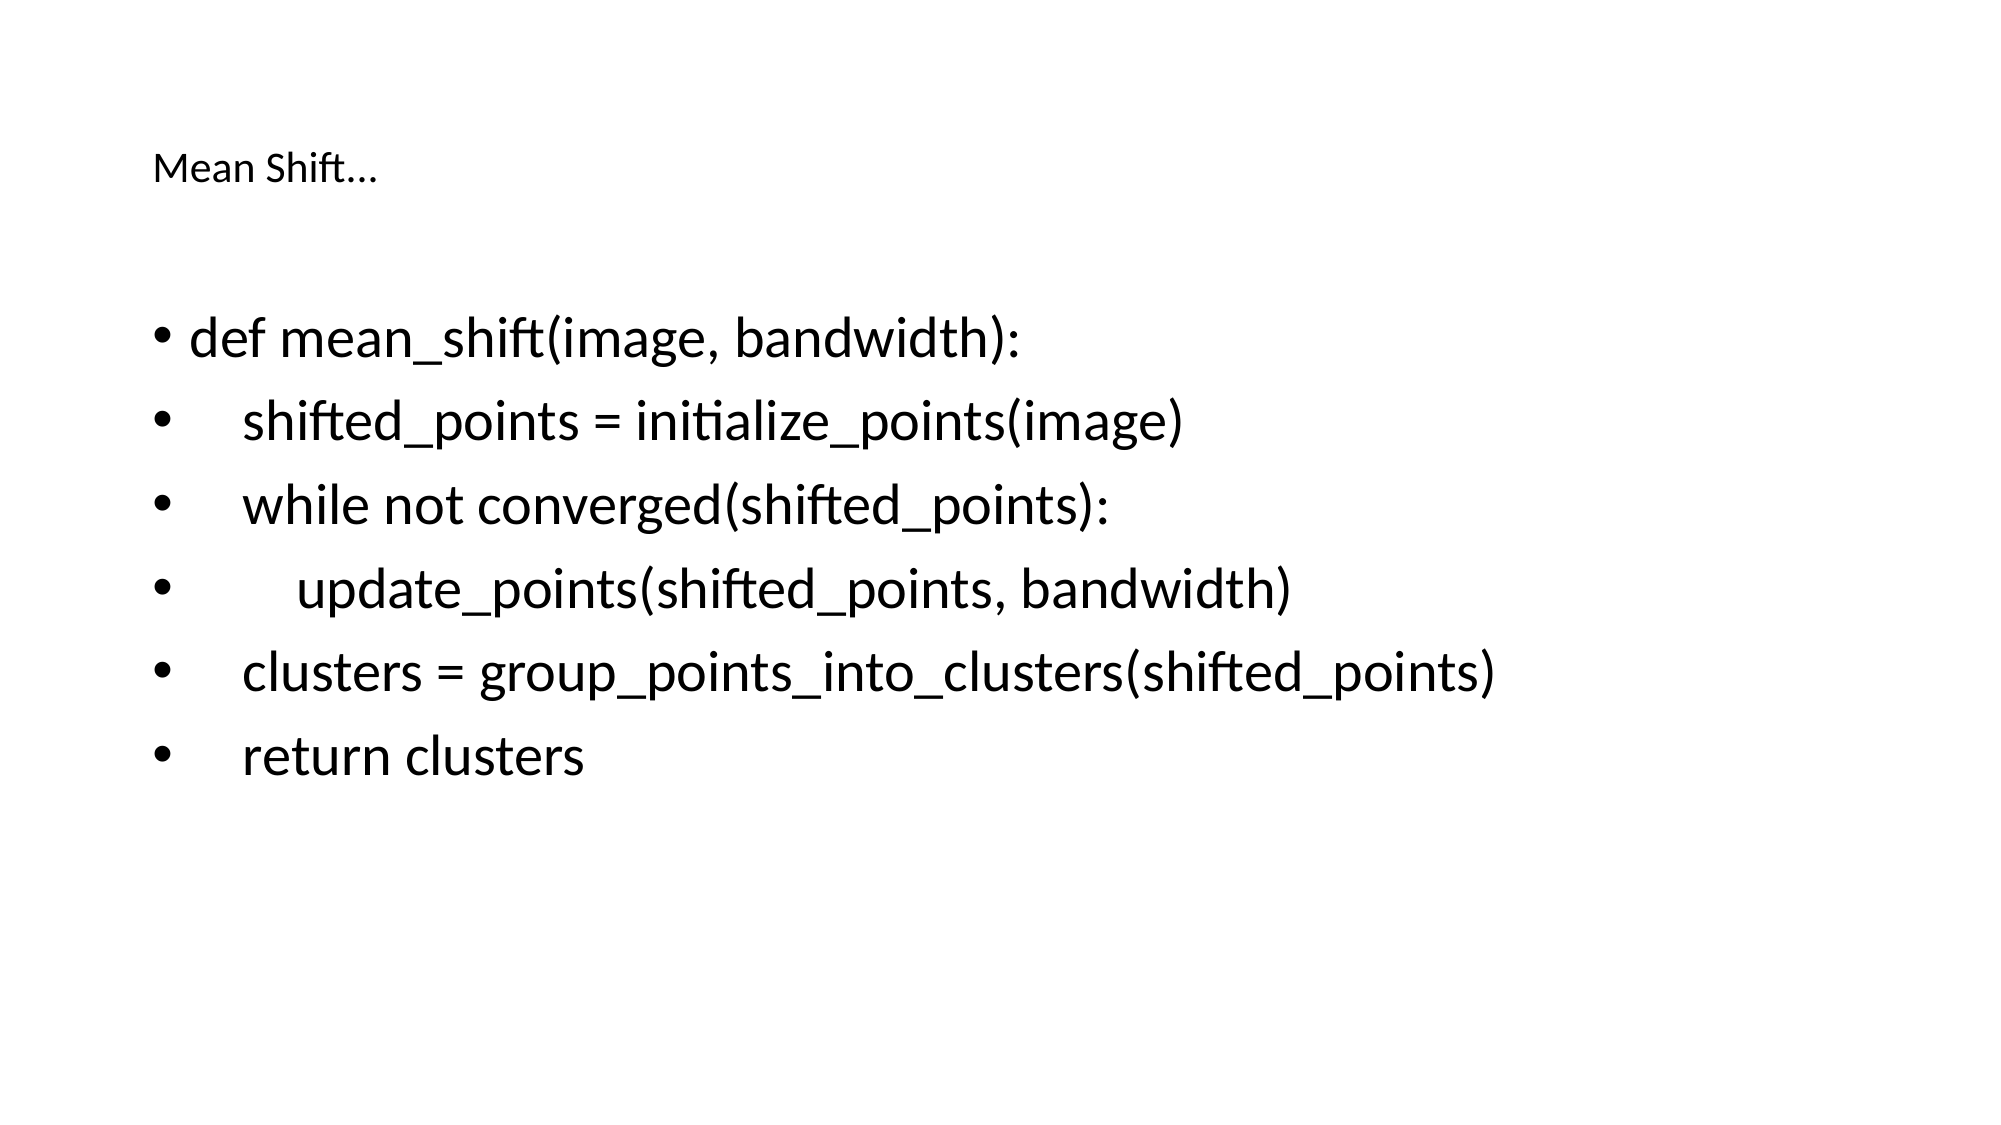

# Mean Shift...
def mean_shift(image, bandwidth):
    shifted_points = initialize_points(image)
    while not converged(shifted_points):
        update_points(shifted_points, bandwidth)
    clusters = group_points_into_clusters(shifted_points)
    return clusters